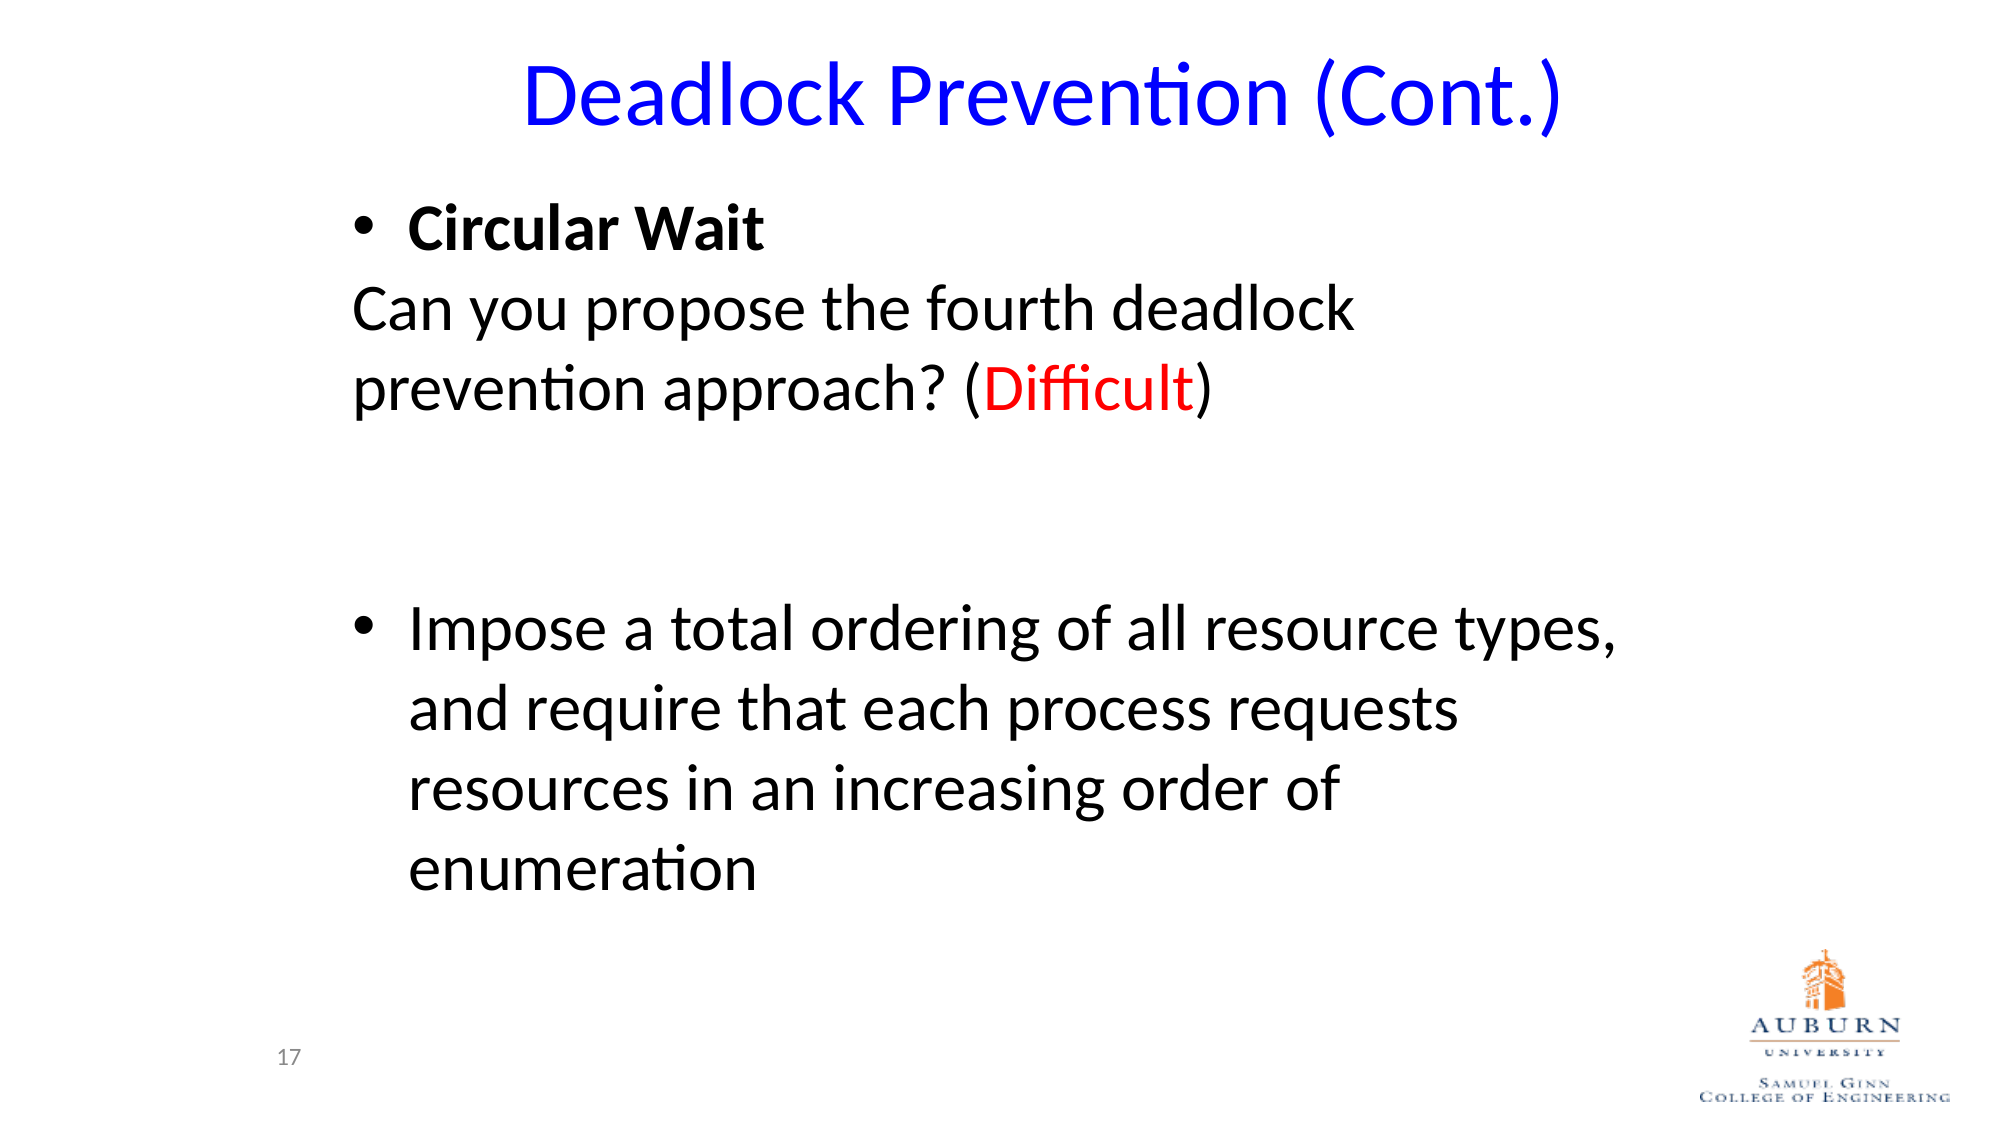

# Deadlock Prevention (Cont.)
Circular Wait
Can you propose the fourth deadlock prevention approach? (Difficult)

Impose a total ordering of all resource types, and require that each process requests resources in an increasing order of enumeration

17